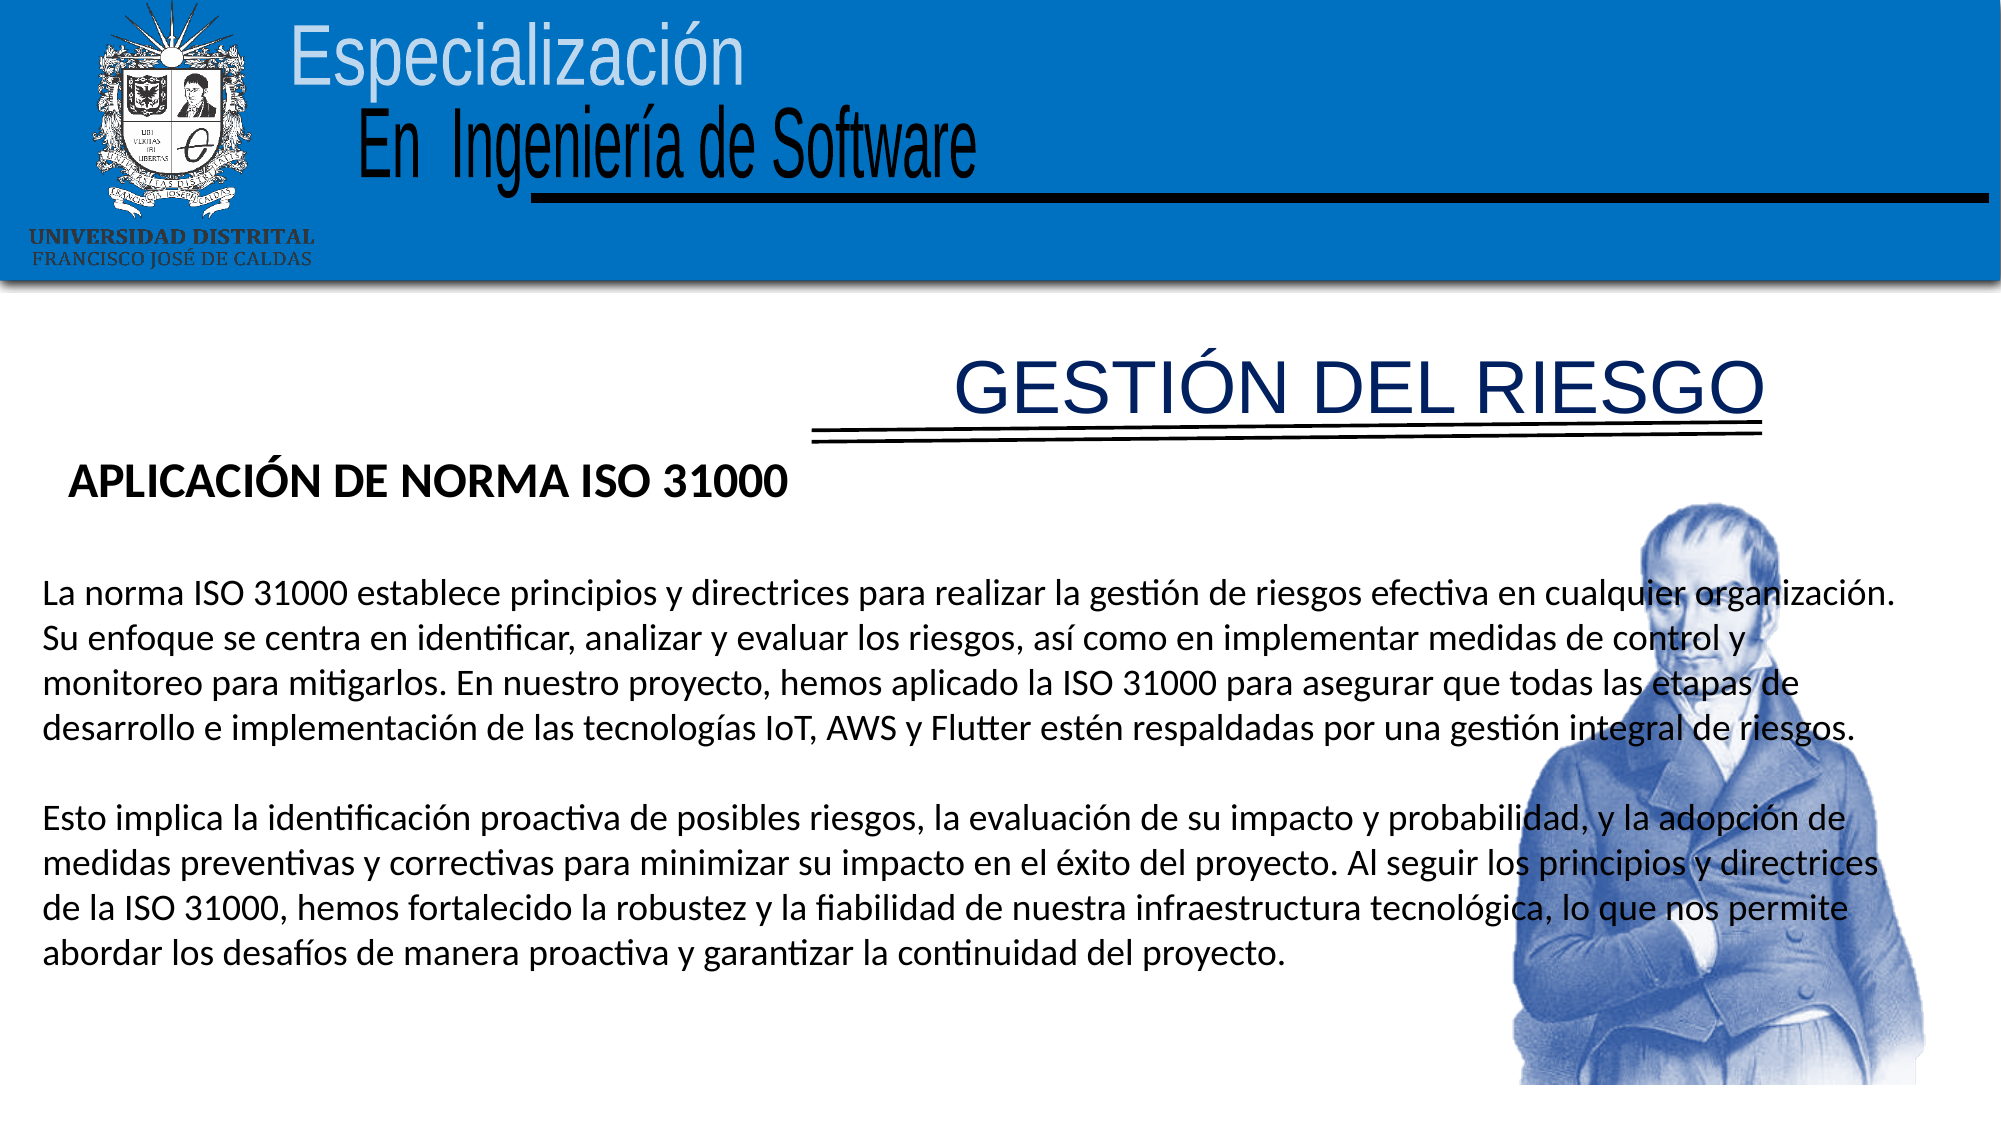

GESTIÓN DEL RIESGO
APLICACIÓN DE NORMA ISO 31000
La norma ISO 31000 establece principios y directrices para realizar la gestión de riesgos efectiva en cualquier organización. Su enfoque se centra en identificar, analizar y evaluar los riesgos, así como en implementar medidas de control y monitoreo para mitigarlos. En nuestro proyecto, hemos aplicado la ISO 31000 para asegurar que todas las etapas de desarrollo e implementación de las tecnologías IoT, AWS y Flutter estén respaldadas por una gestión integral de riesgos.

Esto implica la identificación proactiva de posibles riesgos, la evaluación de su impacto y probabilidad, y la adopción de medidas preventivas y correctivas para minimizar su impacto en el éxito del proyecto. Al seguir los principios y directrices de la ISO 31000, hemos fortalecido la robustez y la fiabilidad de nuestra infraestructura tecnológica, lo que nos permite abordar los desafíos de manera proactiva y garantizar la continuidad del proyecto.